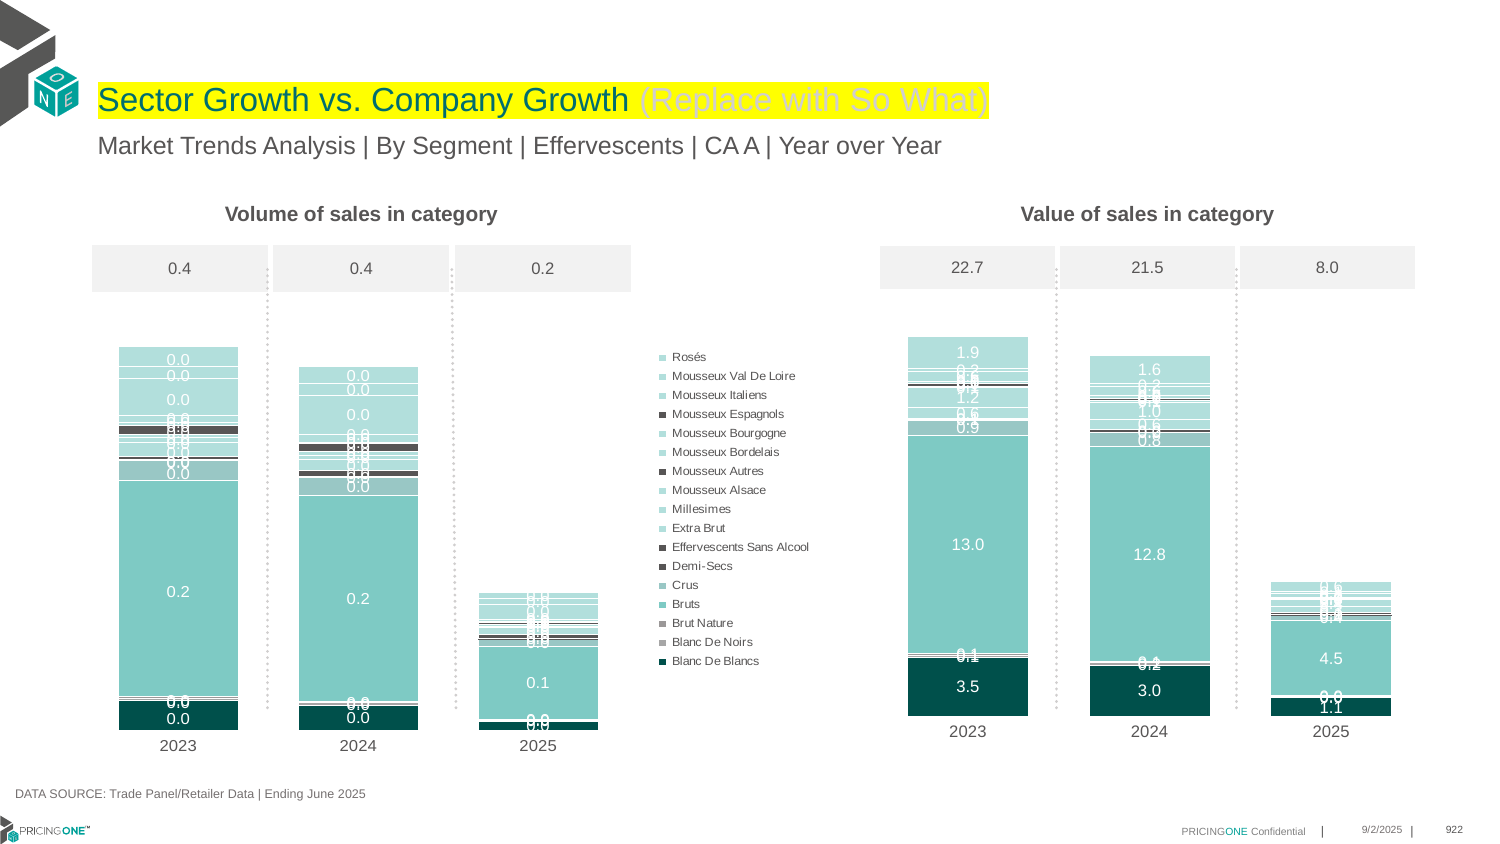

# Sector Growth vs. Company Growth (Replace with So What)
Market Trends Analysis | By Segment | Effervescents | CA A | Year over Year
| Value of sales in category |  |  |
| --- | --- | --- |
| 22.7 | 21.5 | 8.0 |
| Volume of sales in category |  |  |
| --- | --- | --- |
| 0.4 | 0.4 | 0.2 |

### Chart

| Category | Blanc De Blancs | Blanc De Noirs | Brut Nature | Bruts | Crus | Demi-Secs | Effervescents Sans Alcool | Extra Brut | Millesimes | Mousseux Alsace | Mousseux Autres | Mousseux Bordelais | Mousseux Bourgogne | Mousseux Espagnols | Mousseux Italiens | Mousseux Val De Loire | Rosés |
|---|---|---|---|---|---|---|---|---|---|---|---|---|---|---|---|---|---|
| 2023 | 3.508387 | 0.133174 | 0.095106 | 13.029301 | 0.910644 | 0.051364 | 0.057904 | 0.643023 | 1.190613 | 0.082998 | 0.127547 | 0.041267 | 0.129983 | 1.4e-05 | 0.57589 | 0.204931 | 1.880265 |
| 2024 | 3.036415 | 0.152545 | 0.08315 | 12.813206 | 0.829495 | 0.040966 | 0.158842 | 0.568846 | 1.048228 | 0.087234 | 0.123182 | 0.026328 | 0.152221 | 9.1e-05 | 0.55559 | 0.204762 | 1.633324 |
| 2025 | 1.114606 | 0.04821 | 0.046296 | 4.486183 | 0.354506 | 0.012691 | 0.117869 | 0.347813 | 0.428608 | 0.035185 | 0.043066 | 0.006714 | 0.054661 | 0.000205 | 0.21735 | 0.102215 | 0.6175 |

### Chart

| Category | Blanc De Blancs | Blanc De Noirs | Brut Nature | Bruts | Crus | Demi-Secs | Effervescents Sans Alcool | Extra Brut | Millesimes | Mousseux Alsace | Mousseux Autres | Mousseux Bordelais | Mousseux Bourgogne | Mousseux Espagnols | Mousseux Italiens | Mousseux Val De Loire | Rosés |
|---|---|---|---|---|---|---|---|---|---|---|---|---|---|---|---|---|---|
| 2023 | 0.034499 | 0.002879 | 0.001539 | 0.249014 | 0.023562 | 0.001084 | 0.003179 | 0.016113 | 0.005753 | 0.00358 | 0.010786 | 0.003277 | 0.007787 | 1e-06 | 0.043388 | 0.014008 | 0.022345 |
| 2024 | 0.029372 | 0.002908 | 0.001237 | 0.237567 | 0.020715 | 0.000841 | 0.006946 | 0.013393 | 0.004871 | 0.003767 | 0.009128 | 0.001957 | 0.009348 | 1.1e-05 | 0.044981 | 0.013134 | 0.019311 |
| 2025 | 0.011129 | 0.000964 | 0.000726 | 0.08416 | 0.00887 | 0.000274 | 0.004759 | 0.007563 | 0.002146 | 0.001502 | 0.00317 | 0.000494 | 0.003016 | 1.6e-05 | 0.017181 | 0.006222 | 0.00729 |
DATA SOURCE: Trade Panel/Retailer Data | Ending June 2025

9/2/2025
922